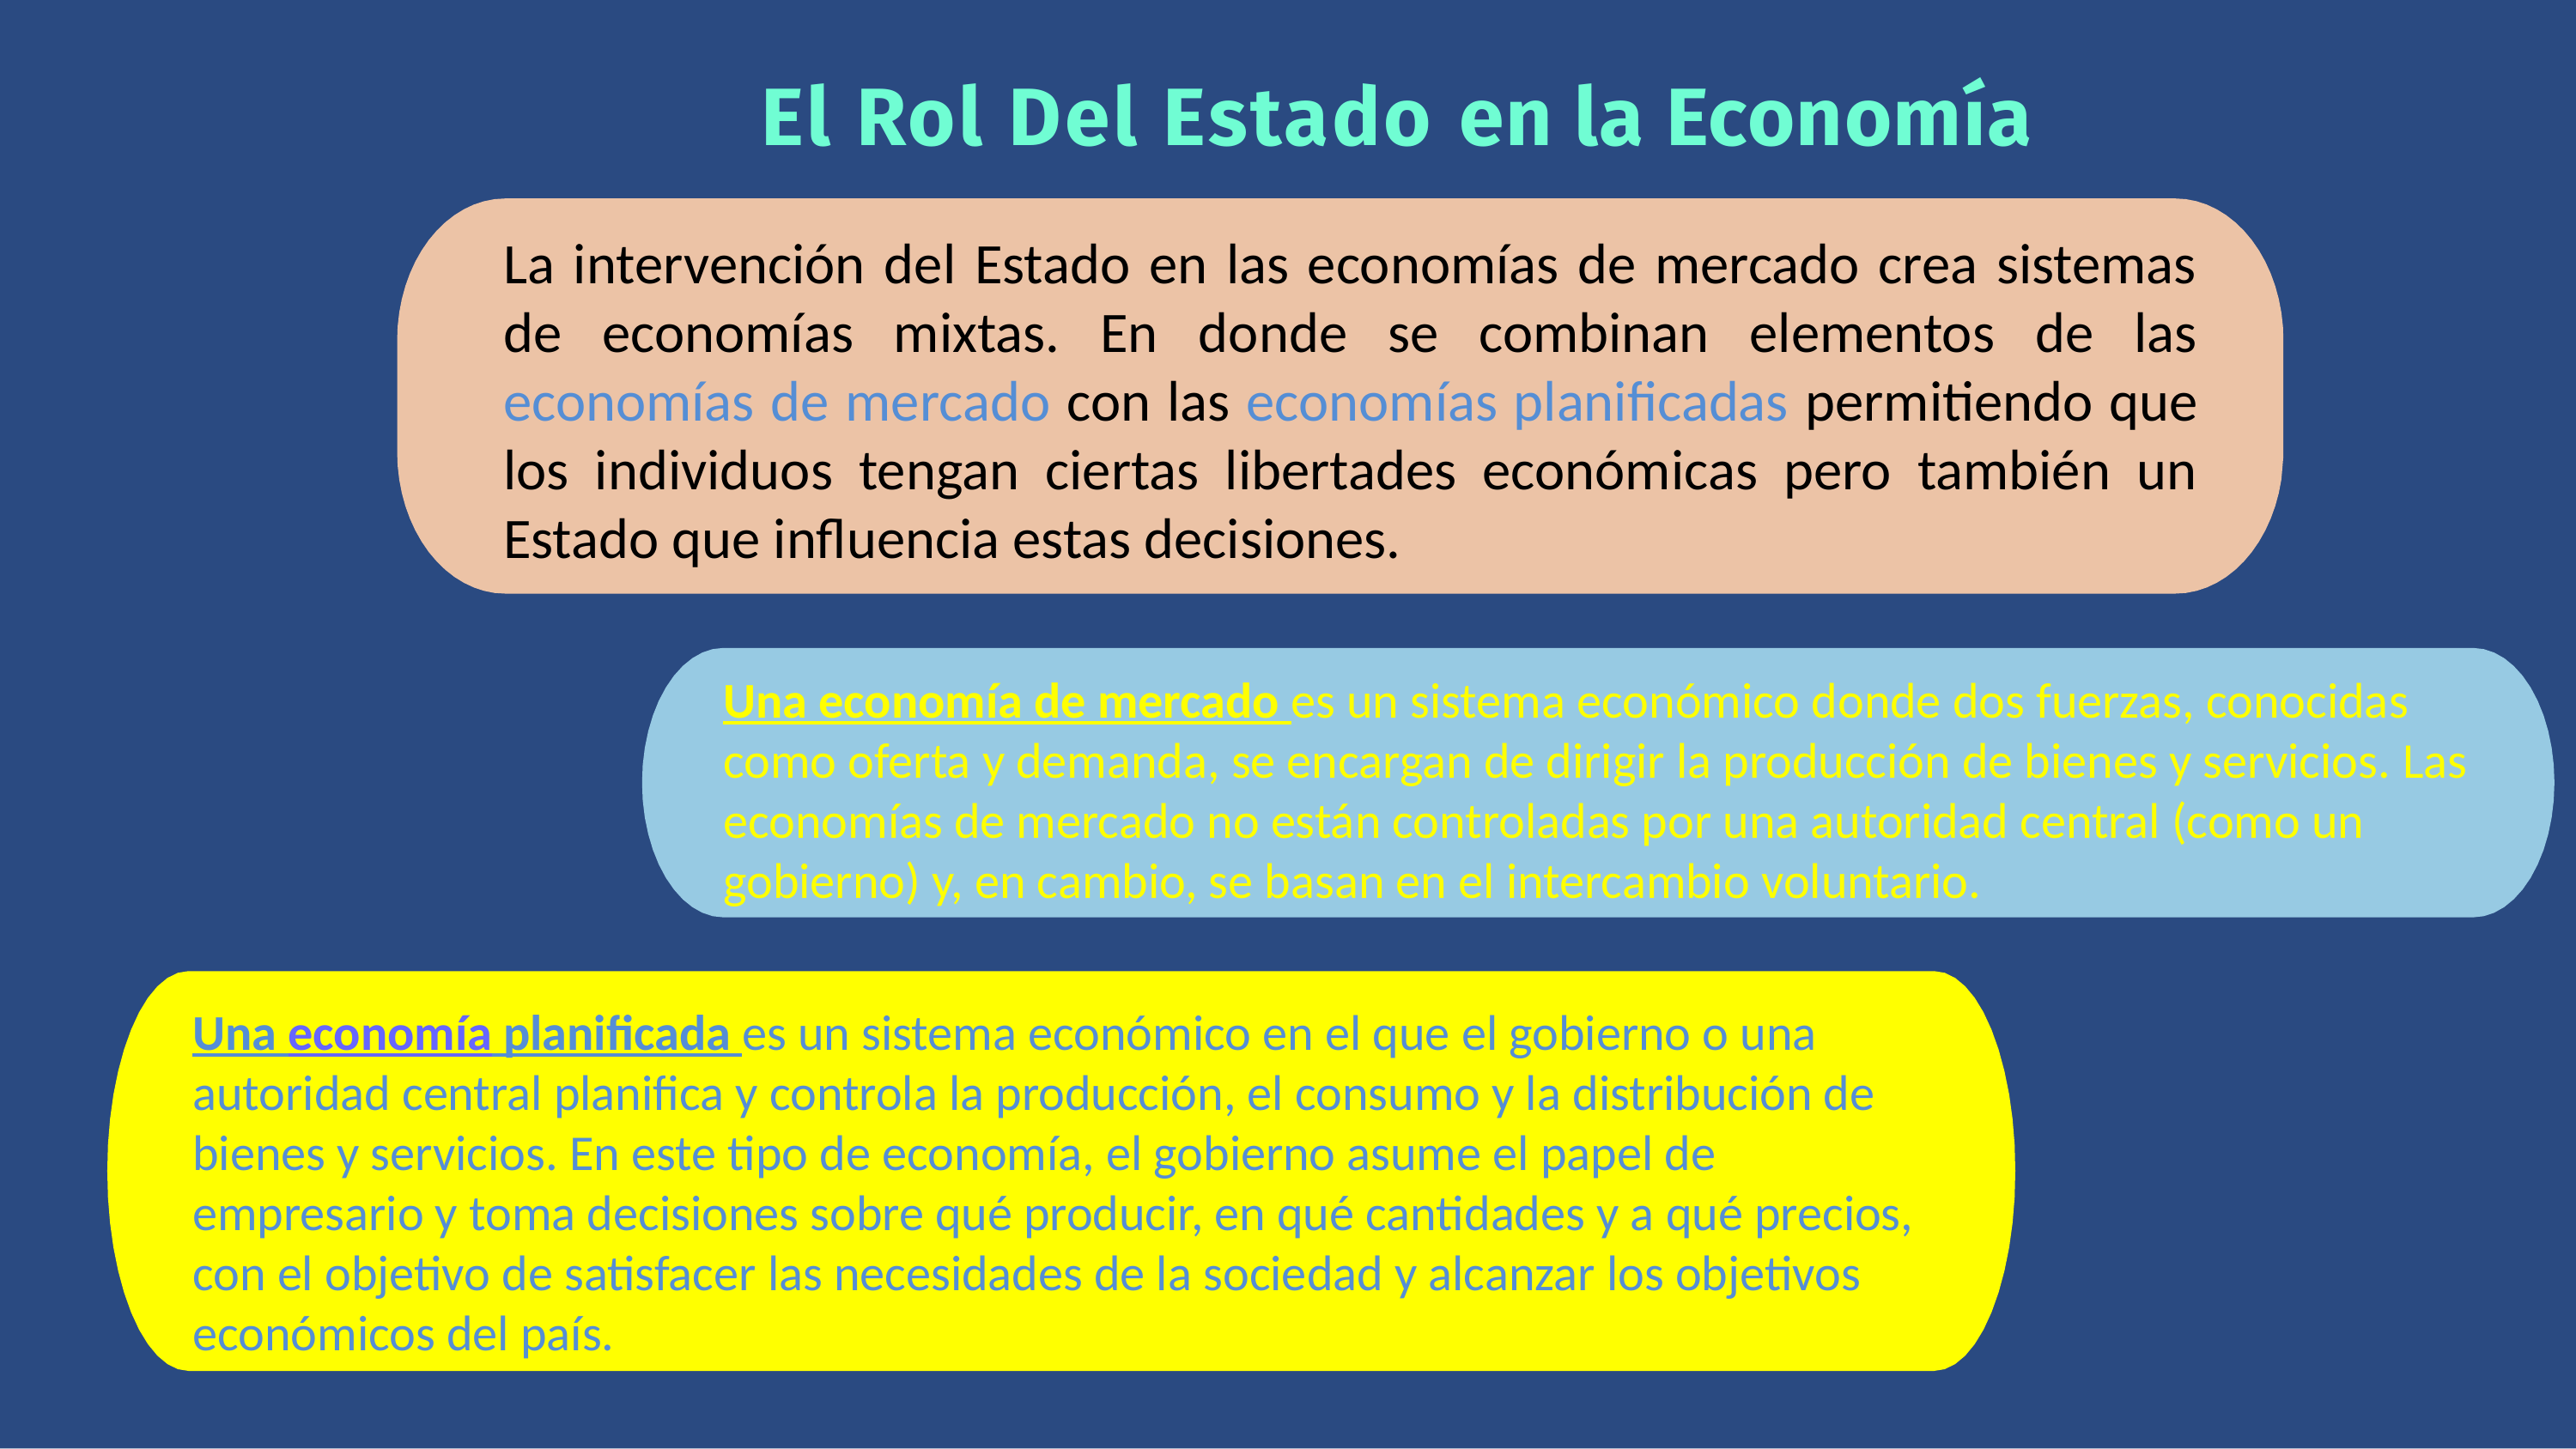

El Rol Del Estado en la Economía

La intervención del Estado en las economías de mercado crea sistemas de economías mixtas. En donde se combinan elementos de las economías de mercado con las economías planificadas permitiendo que los individuos tengan ciertas libertades económicas pero también un Estado que influencia estas decisiones.

Una economía de mercado es un sistema económico donde dos fuerzas, conocidas como oferta y demanda, se encargan de dirigir la producción de bienes y servicios. Las economías de mercado no están controladas por una autoridad central (como un gobierno) y, en cambio, se basan en el intercambio voluntario.

Una economía planificada es un sistema económico en el que el gobierno o una autoridad central planifica y controla la producción, el consumo y la distribución de bienes y servicios. En este tipo de economía, el gobierno asume el papel de empresario y toma decisiones sobre qué producir, en qué cantidades y a qué precios, con el objetivo de satisfacer las necesidades de la sociedad y alcanzar los objetivos económicos del país.